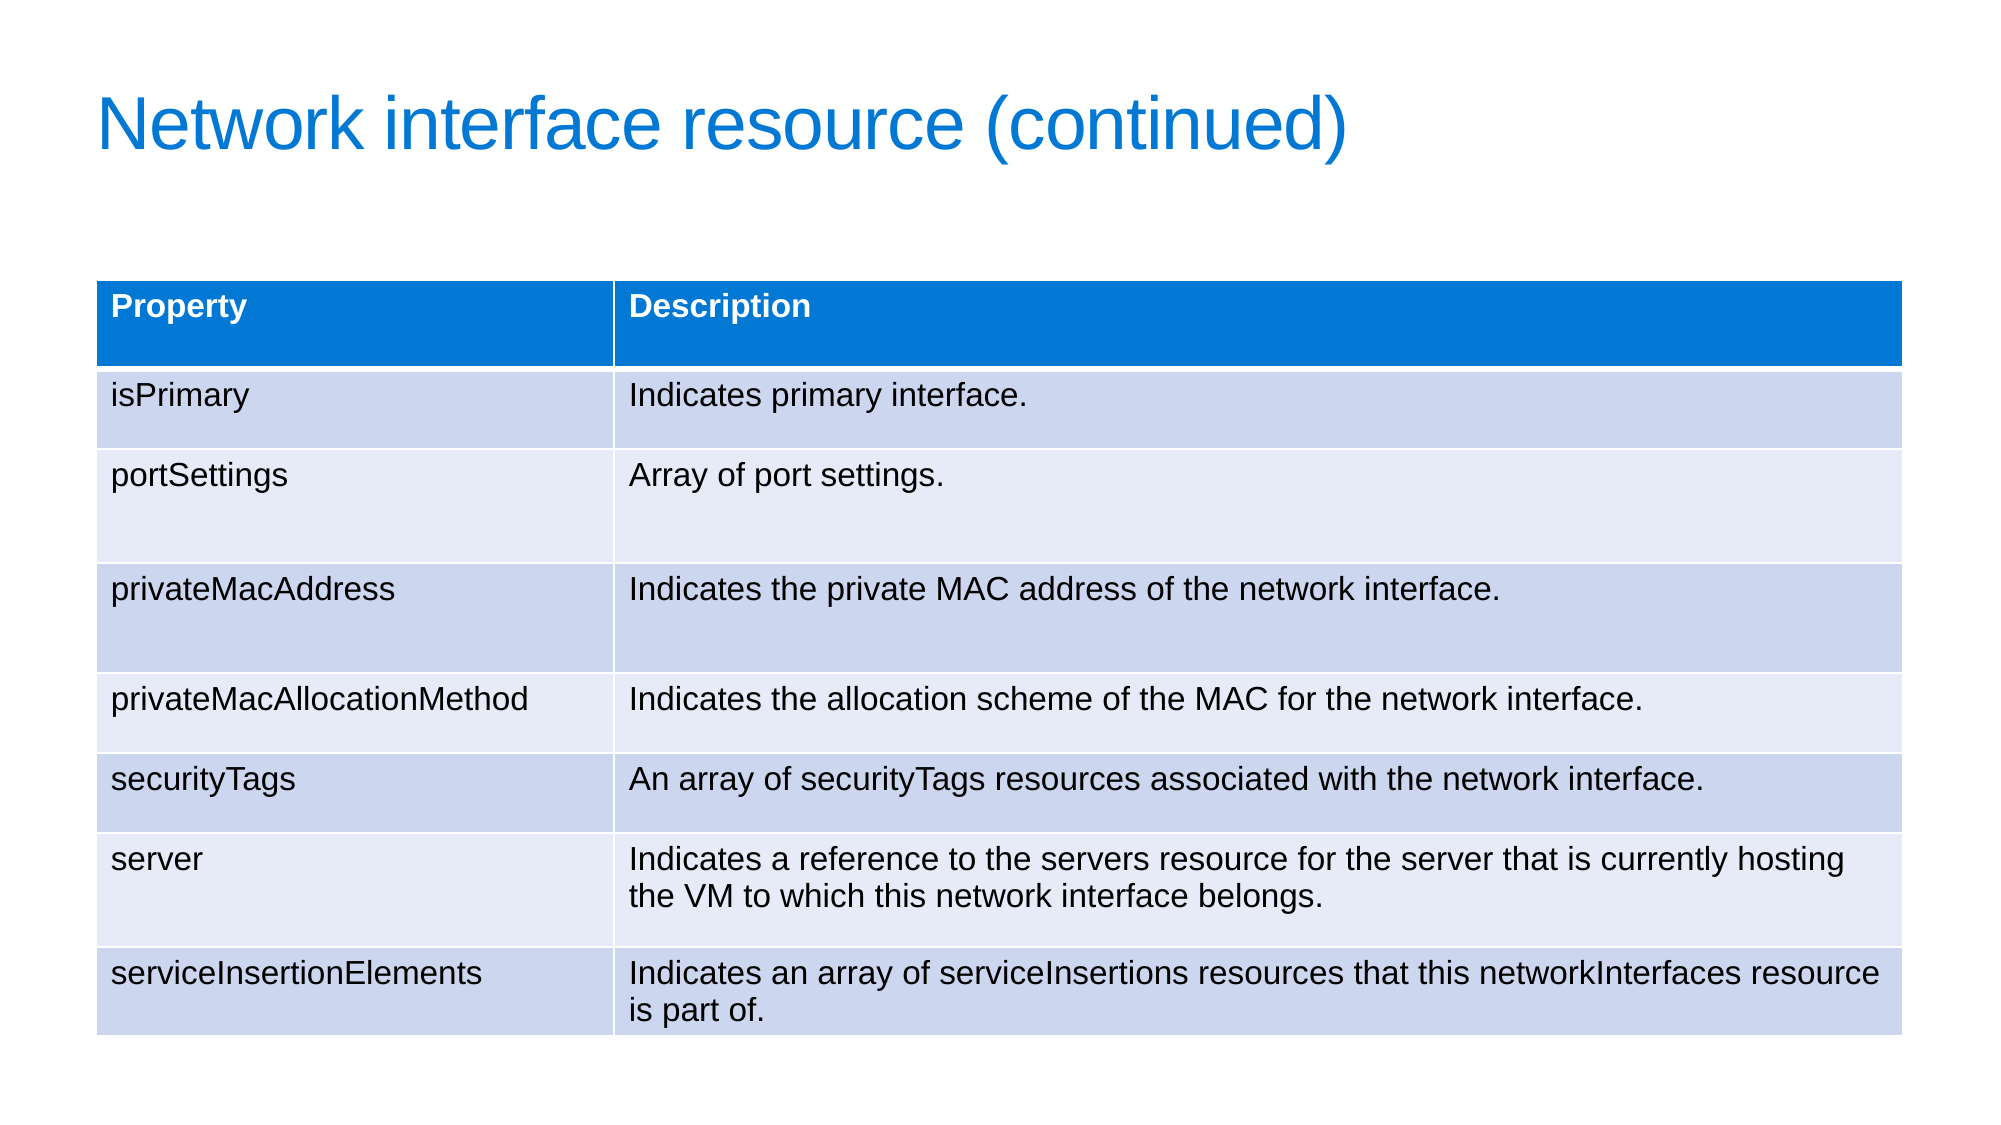

# Network interface resource (continued)

| Property | Description |
| --- | --- |
| isPrimary | Indicates primary interface. |
| portSettings | Array of port settings. |
| privateMacAddress | Indicates the private MAC address of the network interface. |
| privateMacAllocationMethod | Indicates the allocation scheme of the MAC for the network interface. |
| securityTags | An array of securityTags resources associated with the network interface. |
| server | Indicates a reference to the servers resource for the server that is currently hosting the VM to which this network interface belongs. |
| serviceInsertionElements | Indicates an array of serviceInsertions resources that this networkInterfaces resource is part of. |